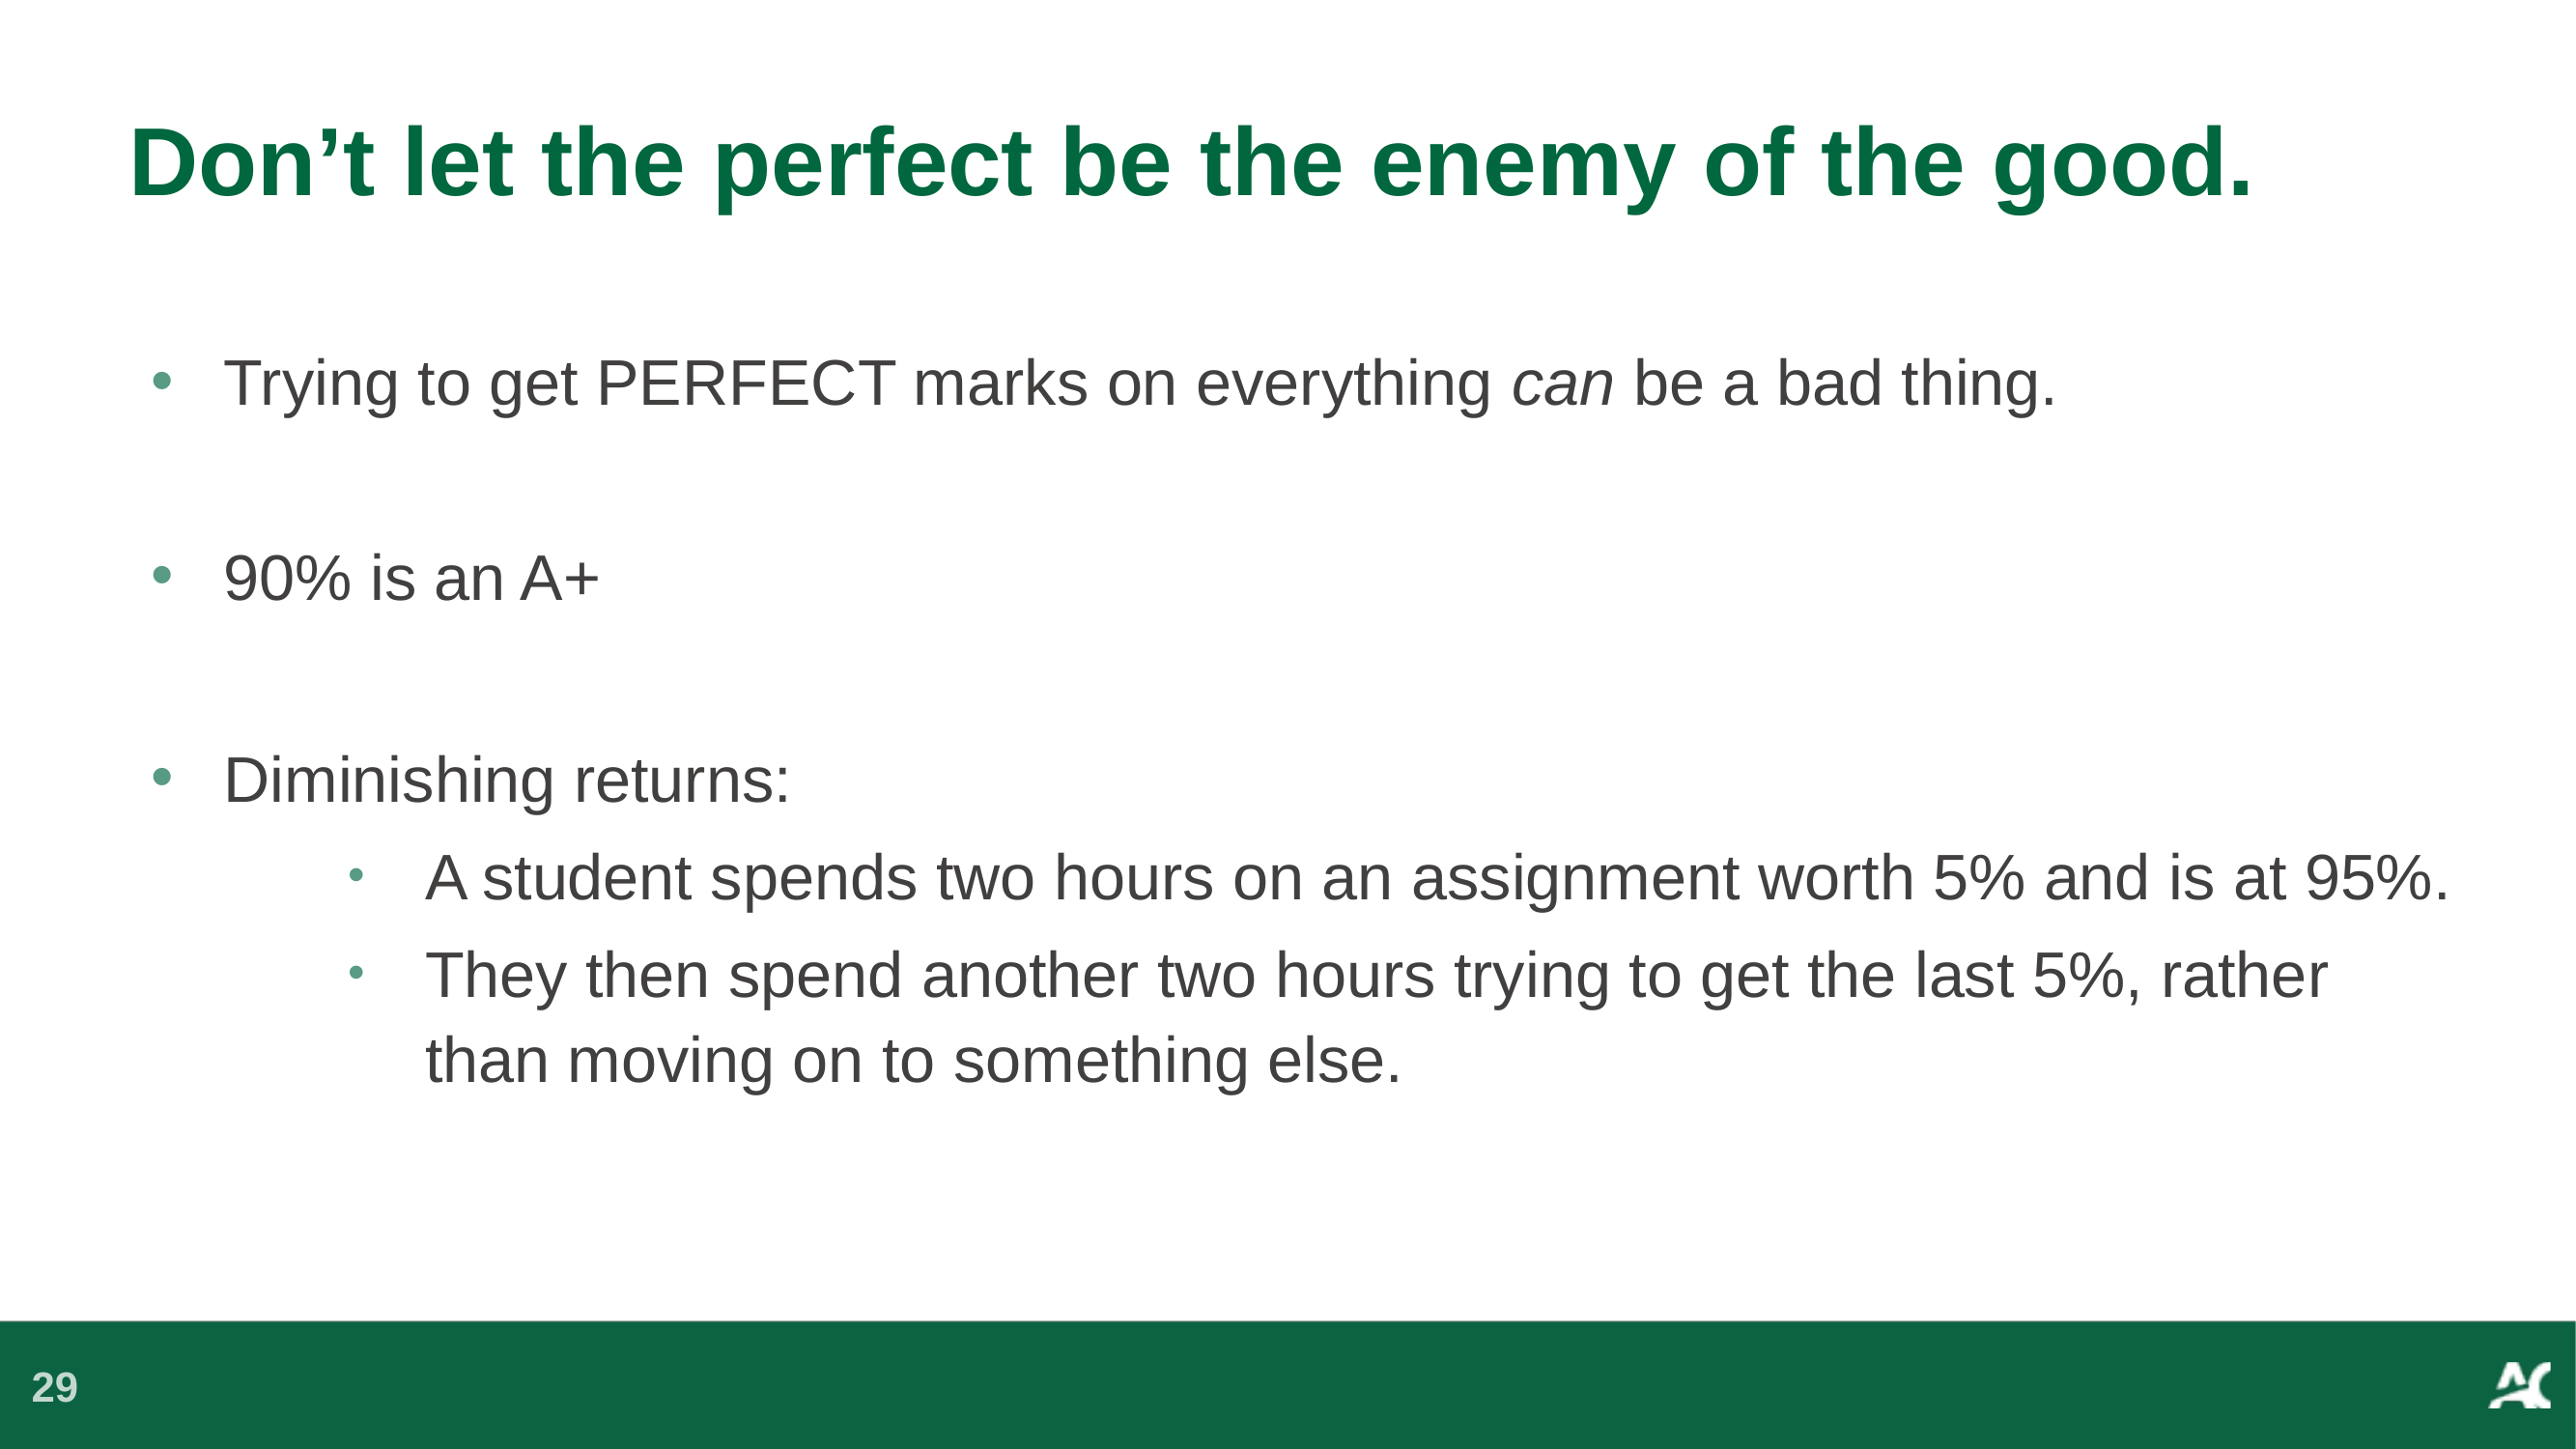

# Don’t let the perfect be the enemy of the good.
Trying to get PERFECT marks on everything can be a bad thing.
90% is an A+
Diminishing returns:
A student spends two hours on an assignment worth 5% and is at 95%.
They then spend another two hours trying to get the last 5%, rather than moving on to something else.
29